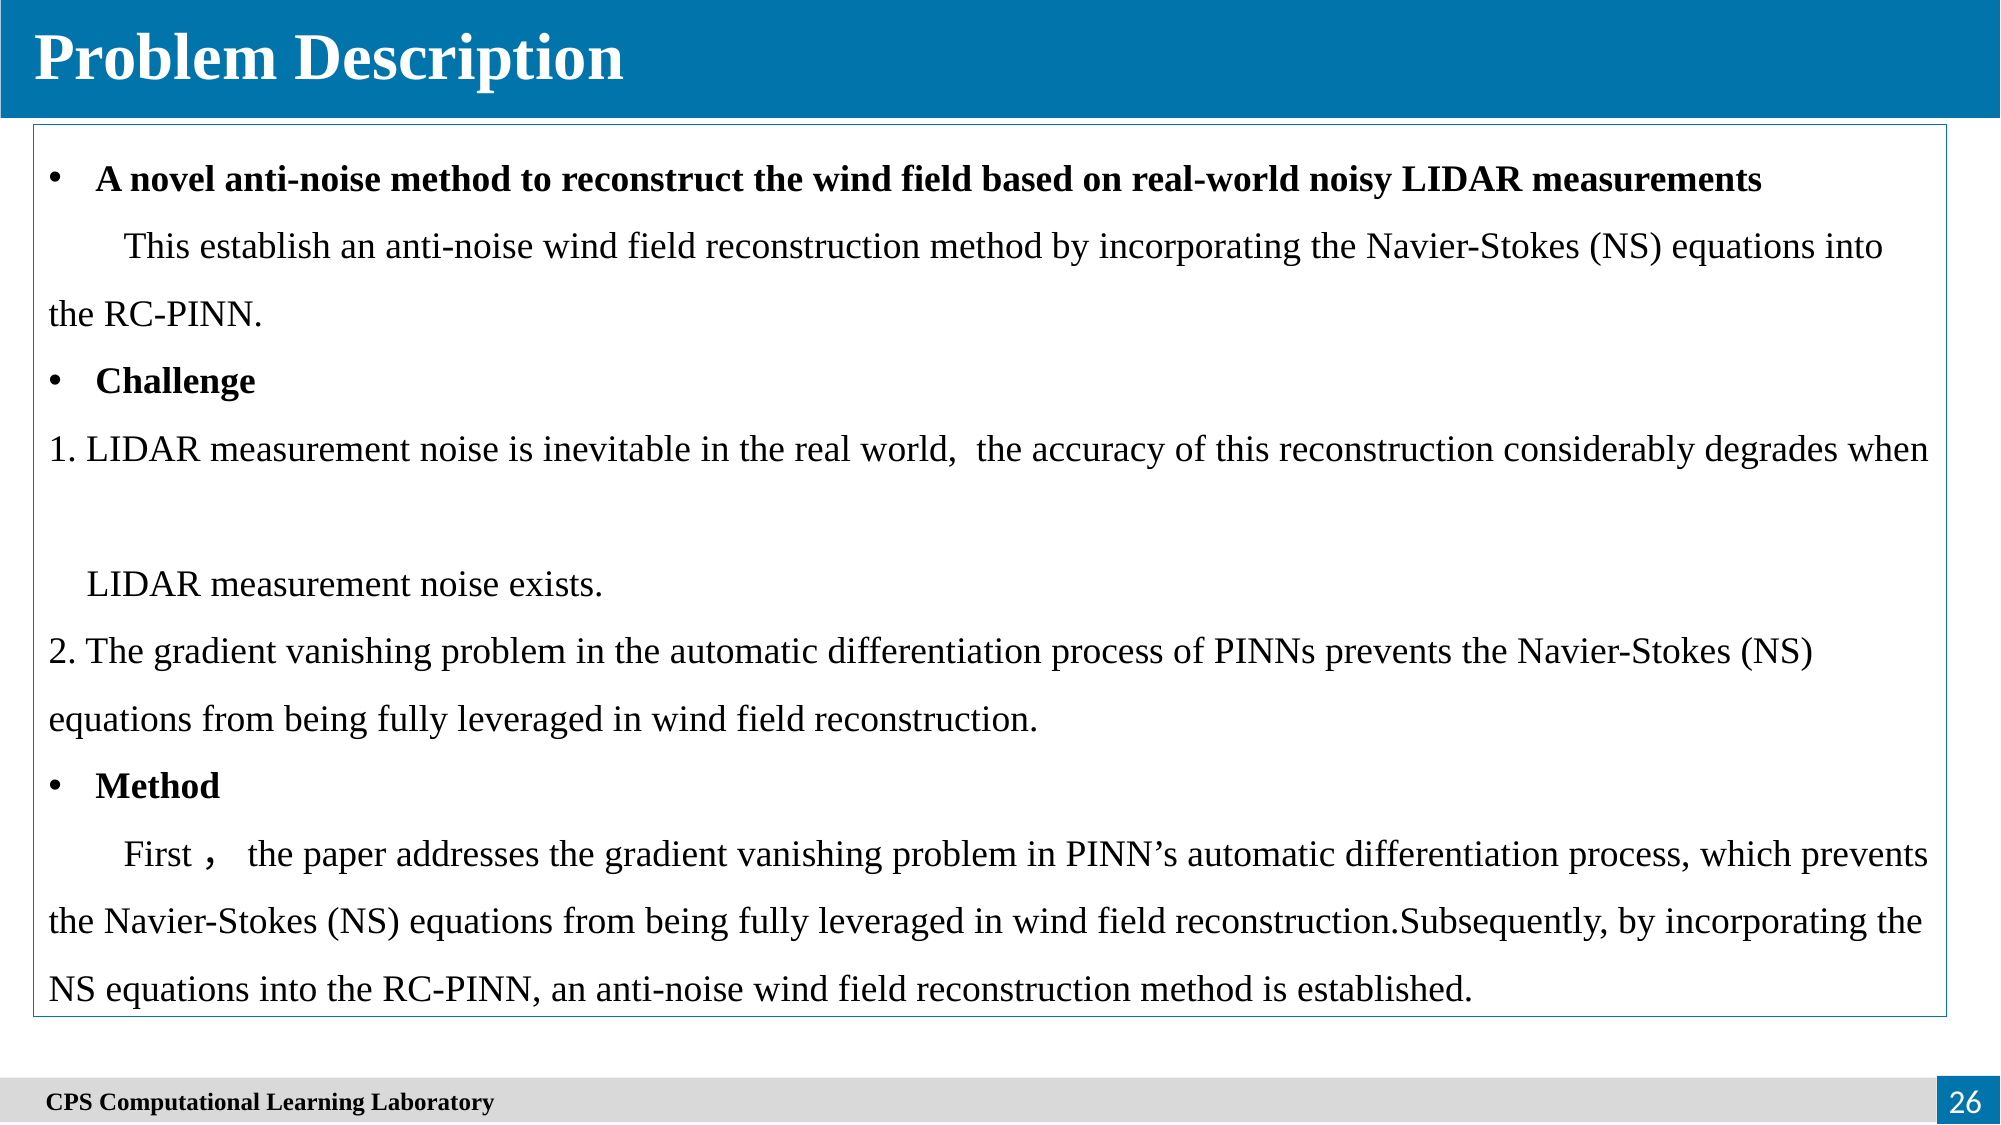

Problem Description
A novel anti-noise method to reconstruct the wind field based on real-world noisy LIDAR measurements
This establish an anti-noise wind field reconstruction method by incorporating the Navier-Stokes (NS) equations into the RC-PINN.
Challenge
1. LIDAR measurement noise is inevitable in the real world,  the accuracy of this reconstruction considerably degrades when
    LIDAR measurement noise exists.
2. The gradient vanishing problem in the automatic differentiation process of PINNs prevents the Navier-Stokes (NS) equations from being fully leveraged in wind field reconstruction.
Method
First，the paper addresses the gradient vanishing problem in PINN’s automatic differentiation process, which prevents the Navier-Stokes (NS) equations from being fully leveraged in wind field reconstruction.Subsequently, by incorporating the NS equations into the RC-PINN, an anti-noise wind field reconstruction method is established.
26
　CPS Computational Learning Laboratory